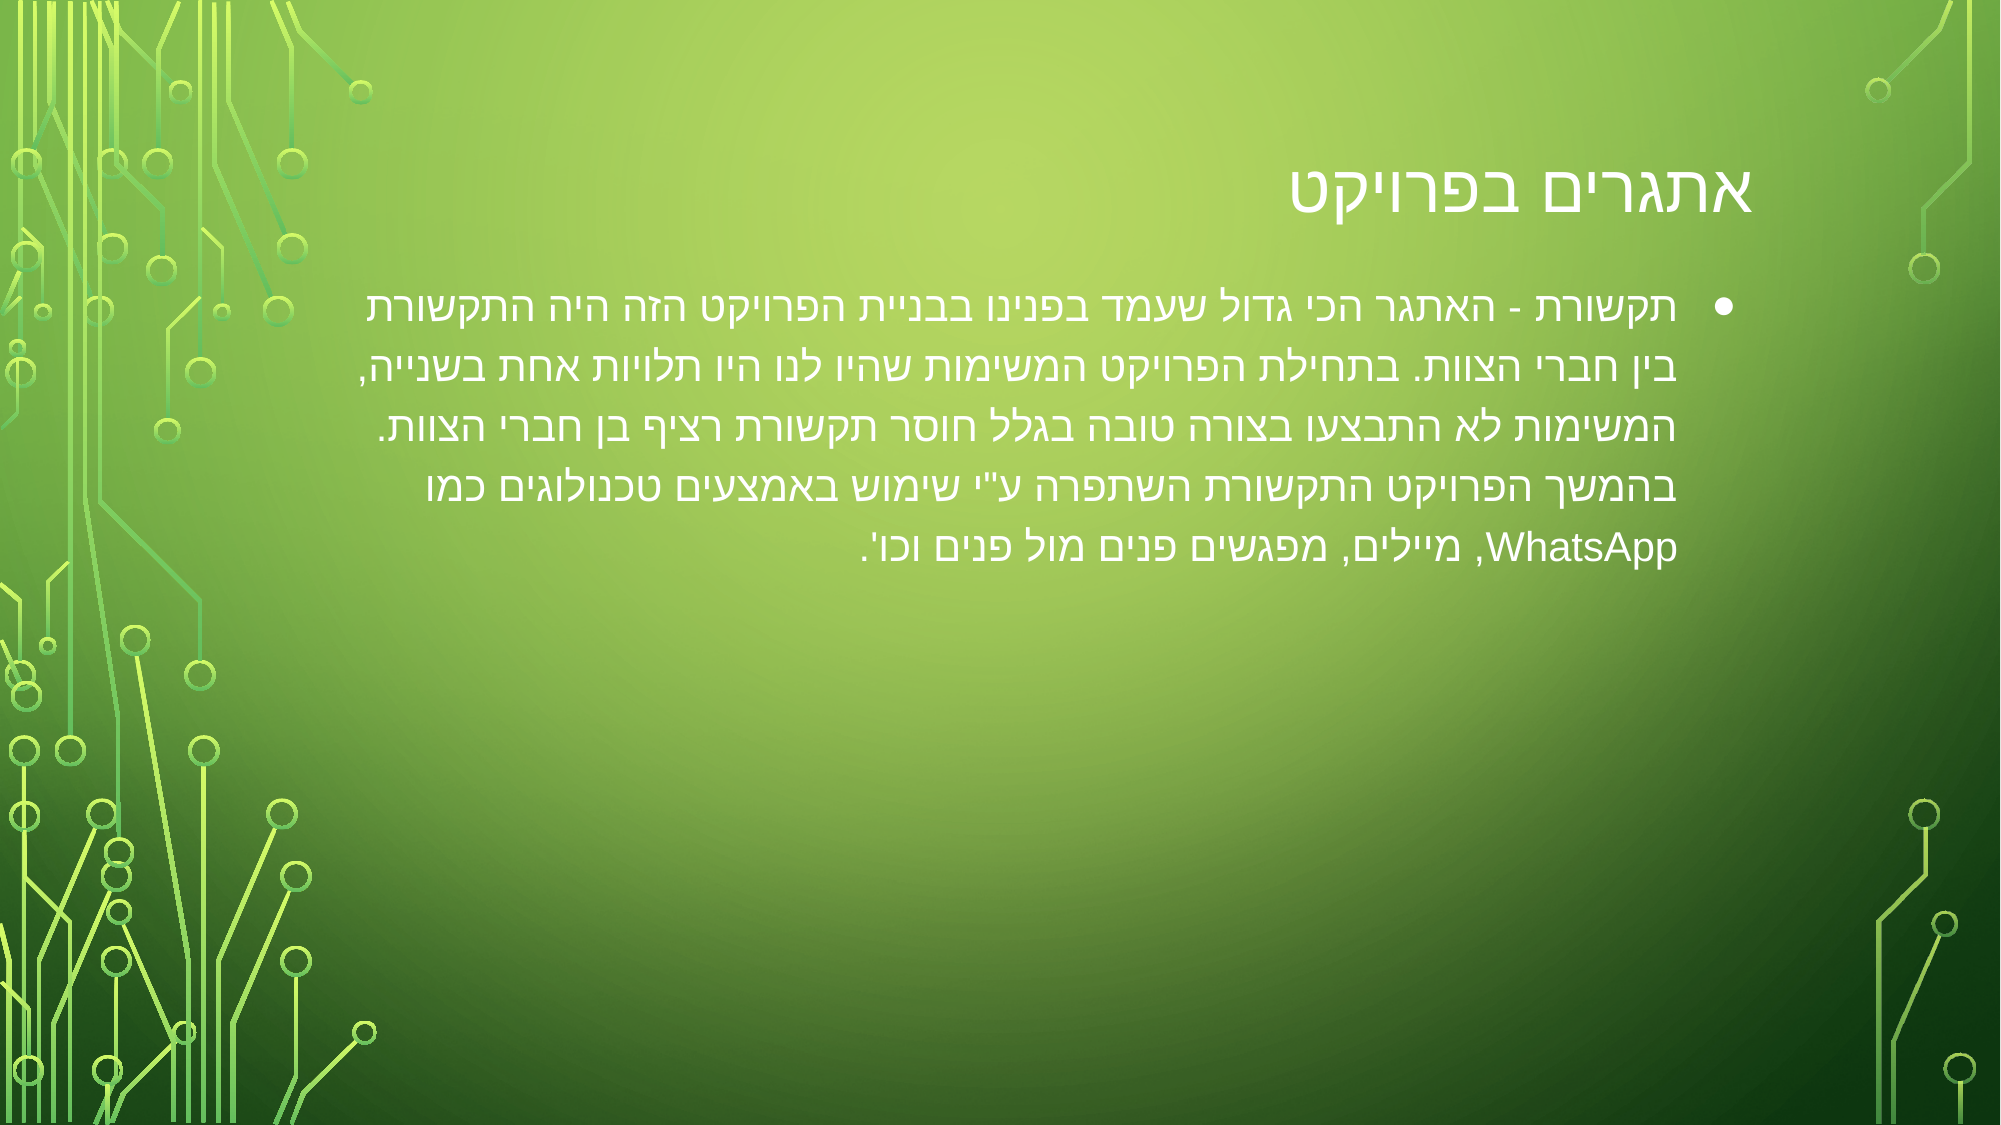

# אתגרים בפרויקט
תקשורת - האתגר הכי גדול שעמד בפנינו בבניית הפרויקט הזה היה התקשורת בין חברי הצוות. בתחילת הפרויקט המשימות שהיו לנו היו תלויות אחת בשנייה, המשימות לא התבצעו בצורה טובה בגלל חוסר תקשורת רציף בן חברי הצוות. בהמשך הפרויקט התקשורת השתפרה ע"י שימוש באמצעים טכנולוגים כמו WhatsApp, מיילים, מפגשים פנים מול פנים וכו'.